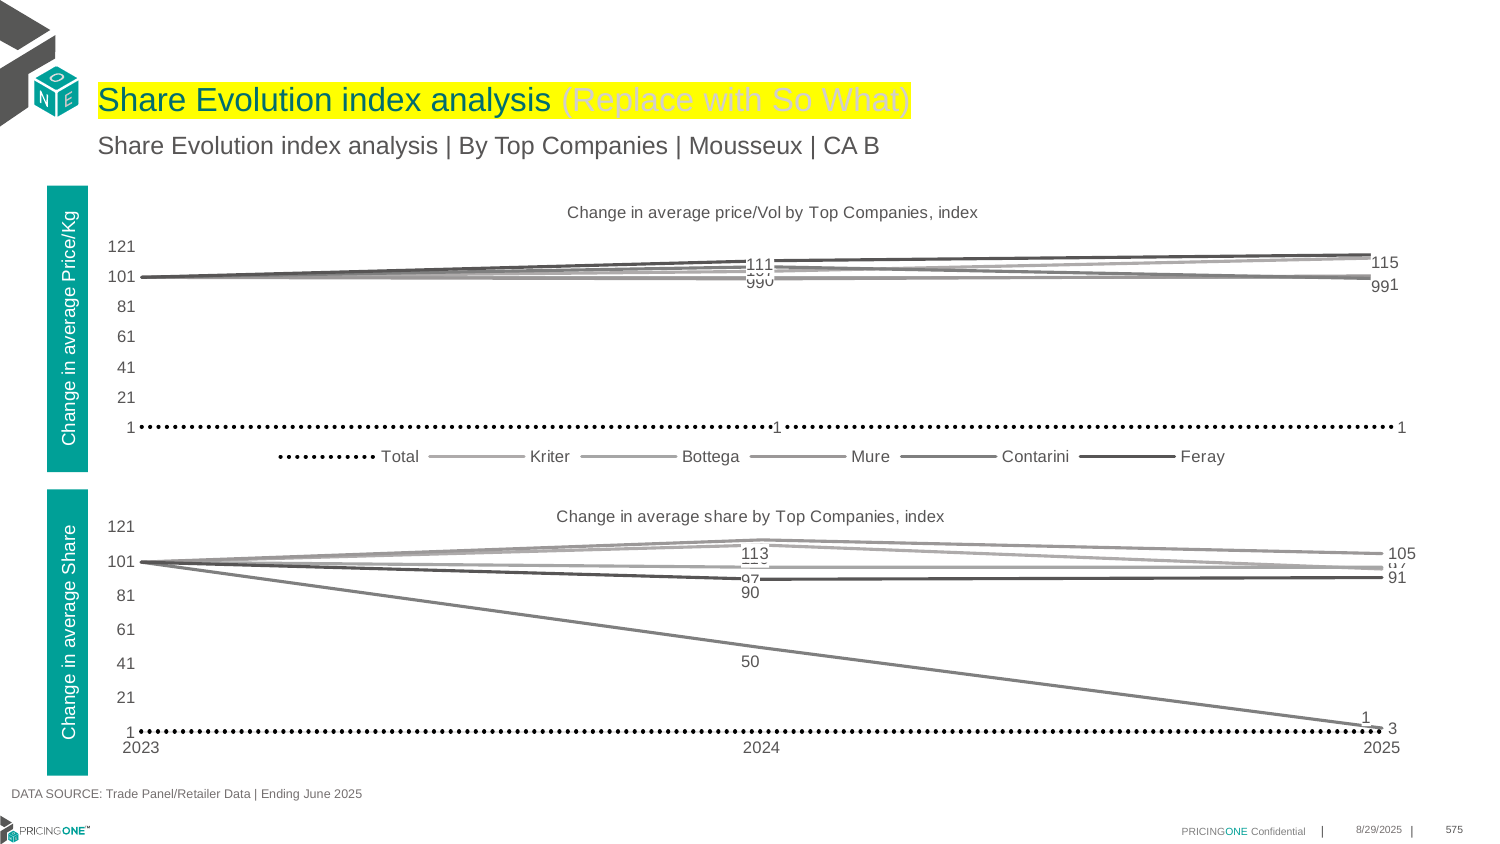

# Share Evolution index analysis (Replace with So What)
Share Evolution index analysis | By Top Companies | Mousseux | CA B

### Chart: Change in average price/Vol by Top Companies, index

| Category | Total | Kriter | Bottega | Mure | Contarini | Feray |
|---|---|---|---|---|---|---|
| 2023 | 1.0 | 100.0 | 100.0 | 100.0 | 100.0 | 100.0 |
| 2024 | 1.0084537262194249 | 104.0 | 100.0 | 99.0 | 107.0 | 111.0 |
| 2025 | 1.0388356458303534 | 113.0 | 100.0 | 101.0 | 99.0 | 115.0 |
Change in average Price/Kg

### Chart: Change in average share by Top Companies, index

| Category | Total | Kriter | Bottega | Mure | Contarini | Feray |
|---|---|---|---|---|---|---|
| 2023 | 1.0 | 100.0 | 100.0 | 100.0 | 100.0 | 100.0 |
| 2024 | 1.0 | 110.0 | 97.0 | 113.0 | 50.0 | 90.0 |
| 2025 | 1.0 | 96.0 | 97.0 | 105.0 | 3.0 | 91.0 |
Change in average Share
DATA SOURCE: Trade Panel/Retailer Data | Ending June 2025

8/29/2025
575